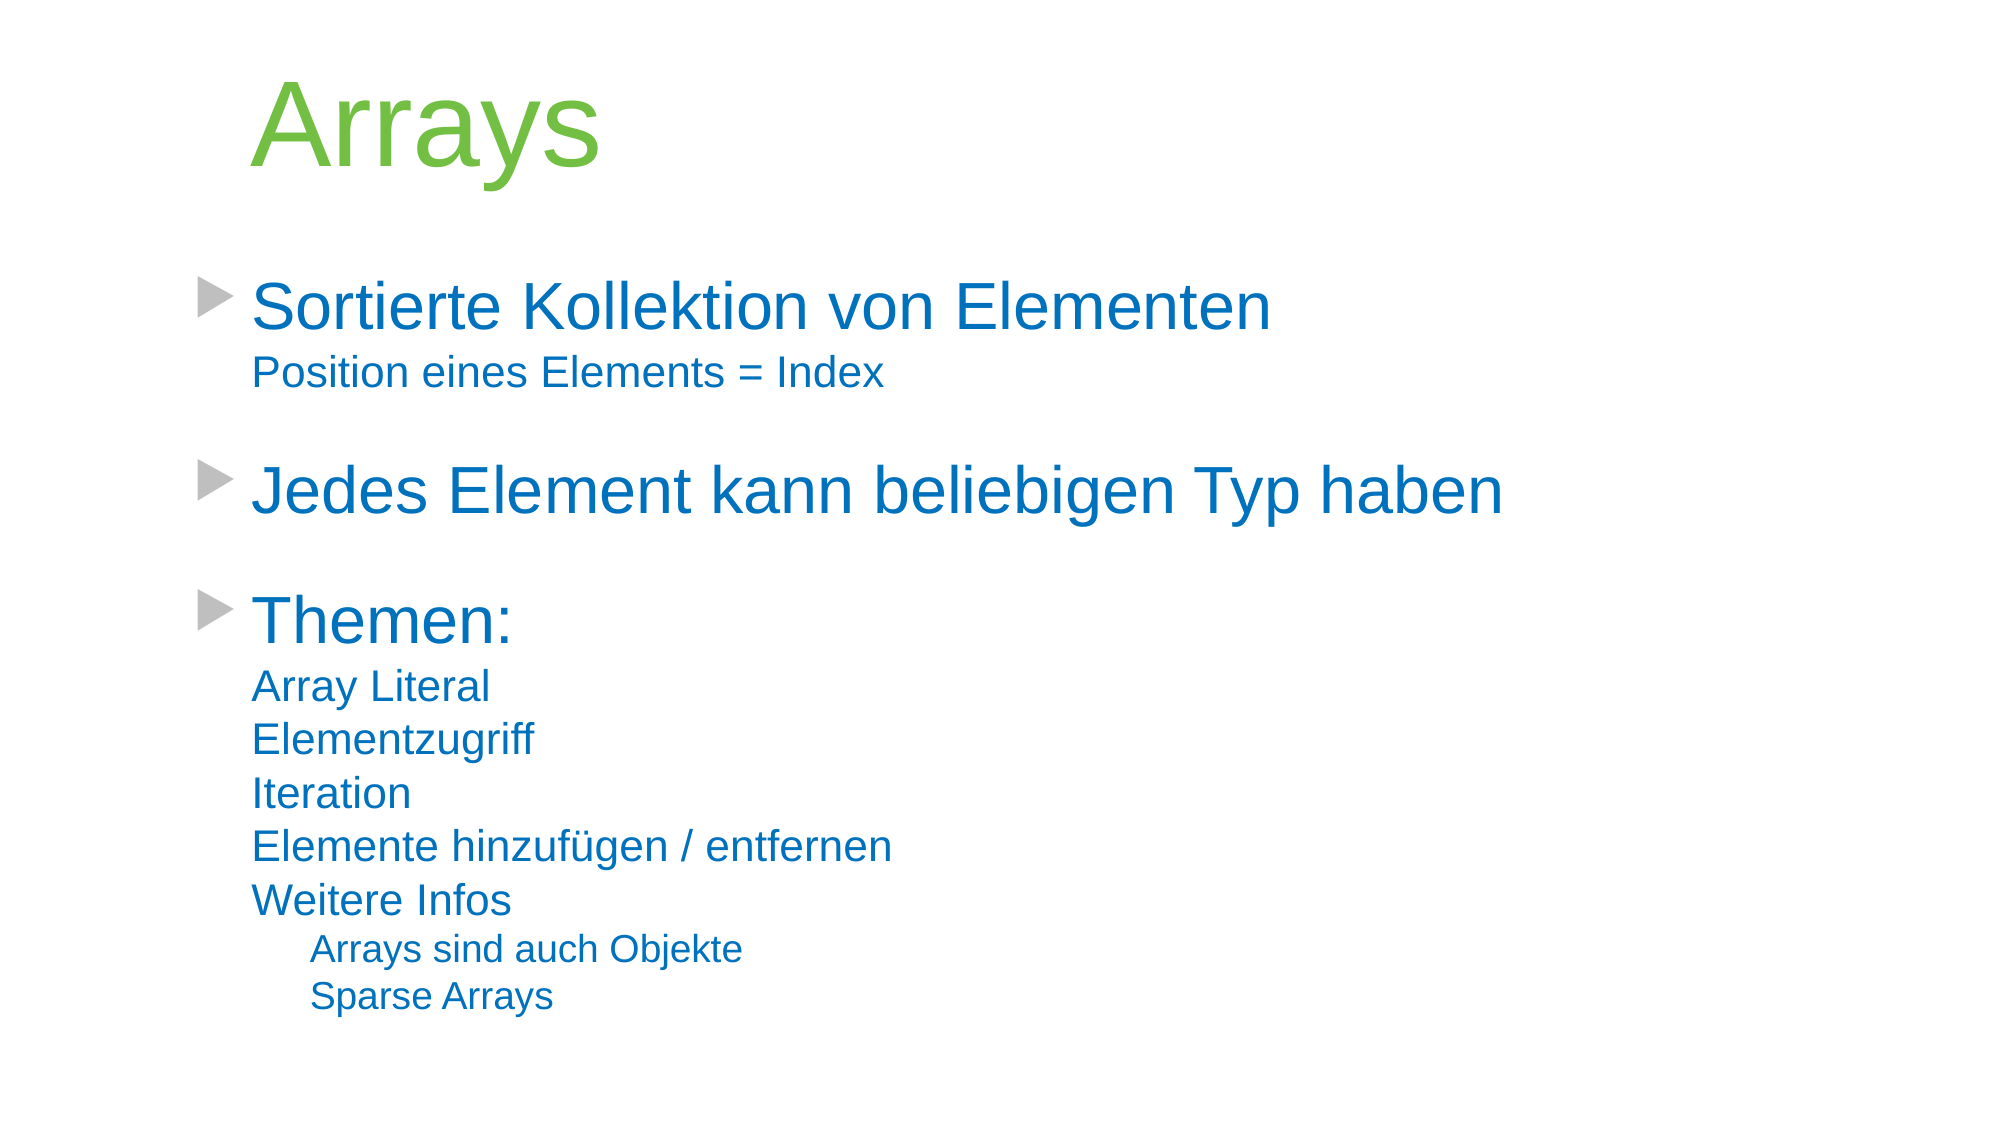

# Arrays
Sortierte Kollektion von Elementen
Position eines Elements = Index
Jedes Element kann beliebigen Typ haben
Themen:
Array Literal
Elementzugriff
Iteration
Elemente hinzufügen / entfernen
Weitere Infos
Arrays sind auch Objekte
Sparse Arrays